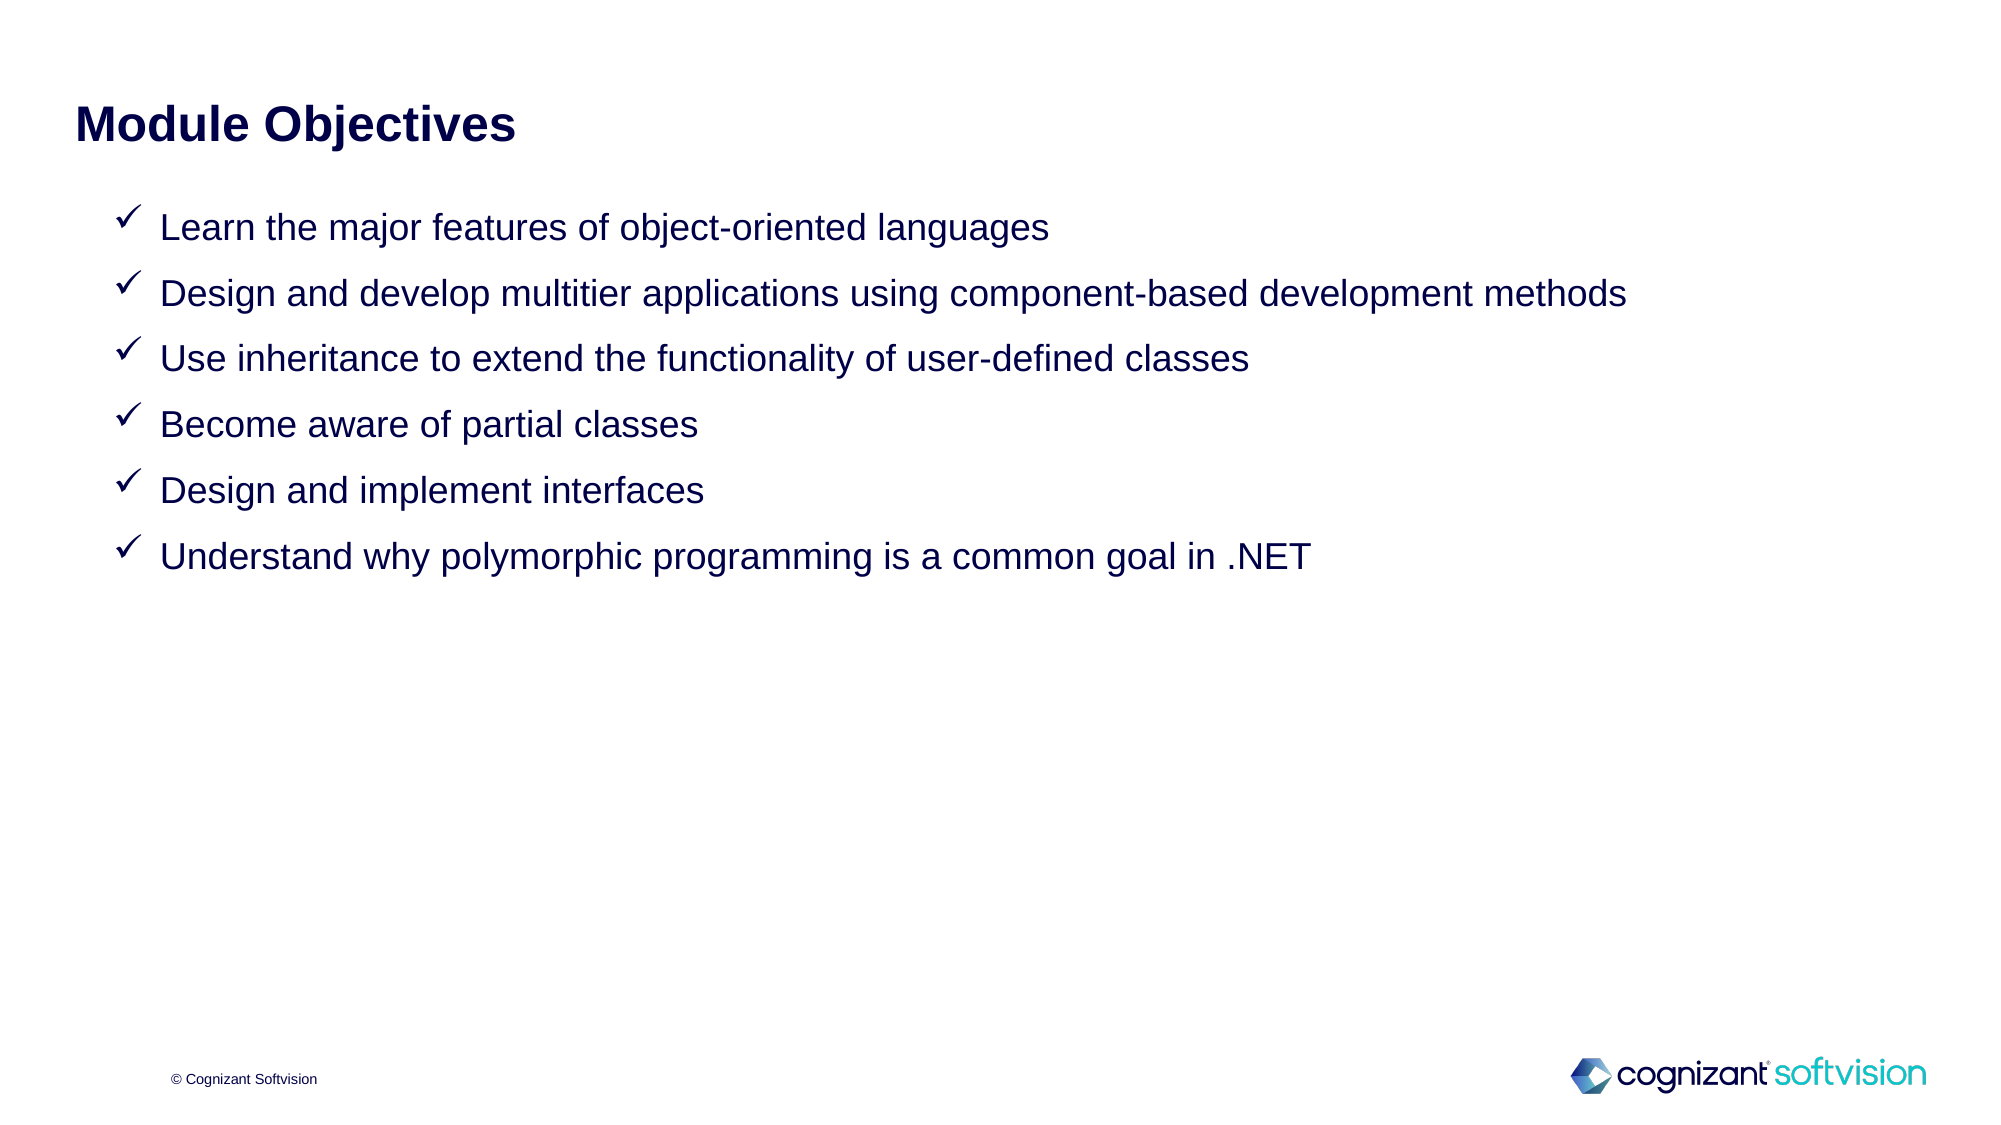

# Module Objectives
Learn the major features of object-oriented languages
Design and develop multitier applications using component-based development methods
Use inheritance to extend the functionality of user-defined classes
Become aware of partial classes
Design and implement interfaces
Understand why polymorphic programming is a common goal in .NET

© Cognizant Softvision
2